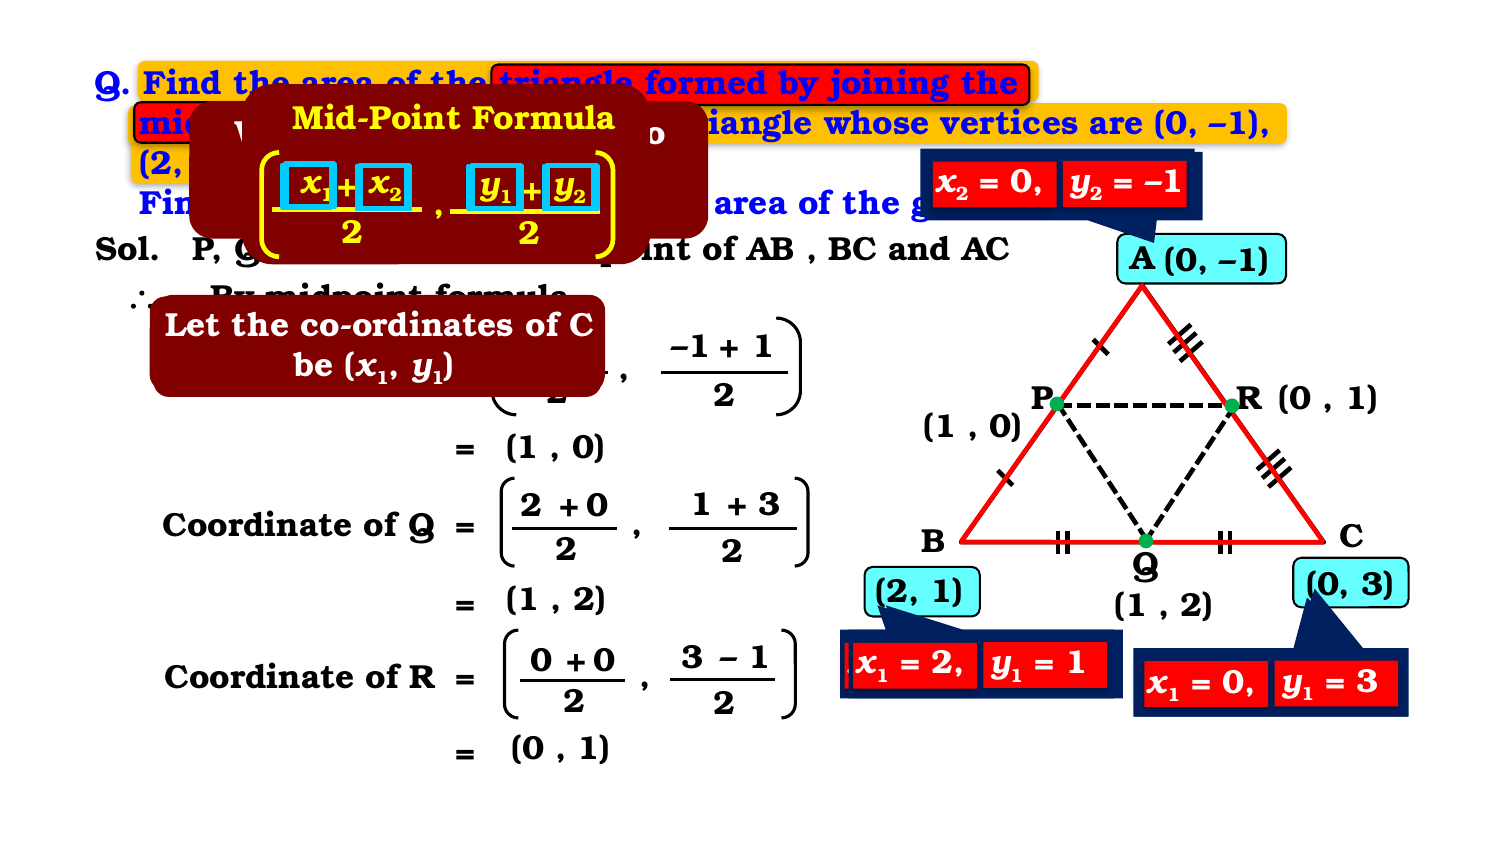

Q. Find the area of the triangle formed by joining the
    mid–points of  the sides of the triangle whose vertices are (0, –1),
    (2, 1) and (0, 3).
    Find the ratio of this area to the area of the given triangle.

Mid-Point Formula
x1
x2
+
,
2
y1
y2
+
2

Which formula is used to find co-ordinates of midpoint of a segment

.

x2 = 0,

y2 = –1
x1 = 0,
y1 = –1

Sol.
P, Q and R are the mid–point of AB , BC and AC
A
(0, –1)

∴
By midpoint formula ,

Let the co-ordinates of B be (x1, y1)

Let the co-ordinates of A be (x1, y1)

Let the co-ordinates of A be (x2, y2)

Let the co-ordinates of C be (x2, y2)

Let the co-ordinates of C be (x1, y1)

Let the co-ordinates of B be (x2, y2)

–1
+
1
0
+
2

,
Coordinate of P
=
2
2
P
R
(0 , 1)
(1 , 0)

=
(1 , 0)
1
+
3
2
+
0

,
Coordinate of Q
=
C
B
2
2
Q

(0, 3)

(2, 1)

(1 , 2)
=
(1 , 2)
3
–
1

0
+
0
x2 = 2,
x1 = 2,
y2 = 1
y1 = 1

,
Coordinate of R
=

y2 = 3
x2 = 0,
y1 = 3
x1 = 0,

2
2
(0 , 1)
=